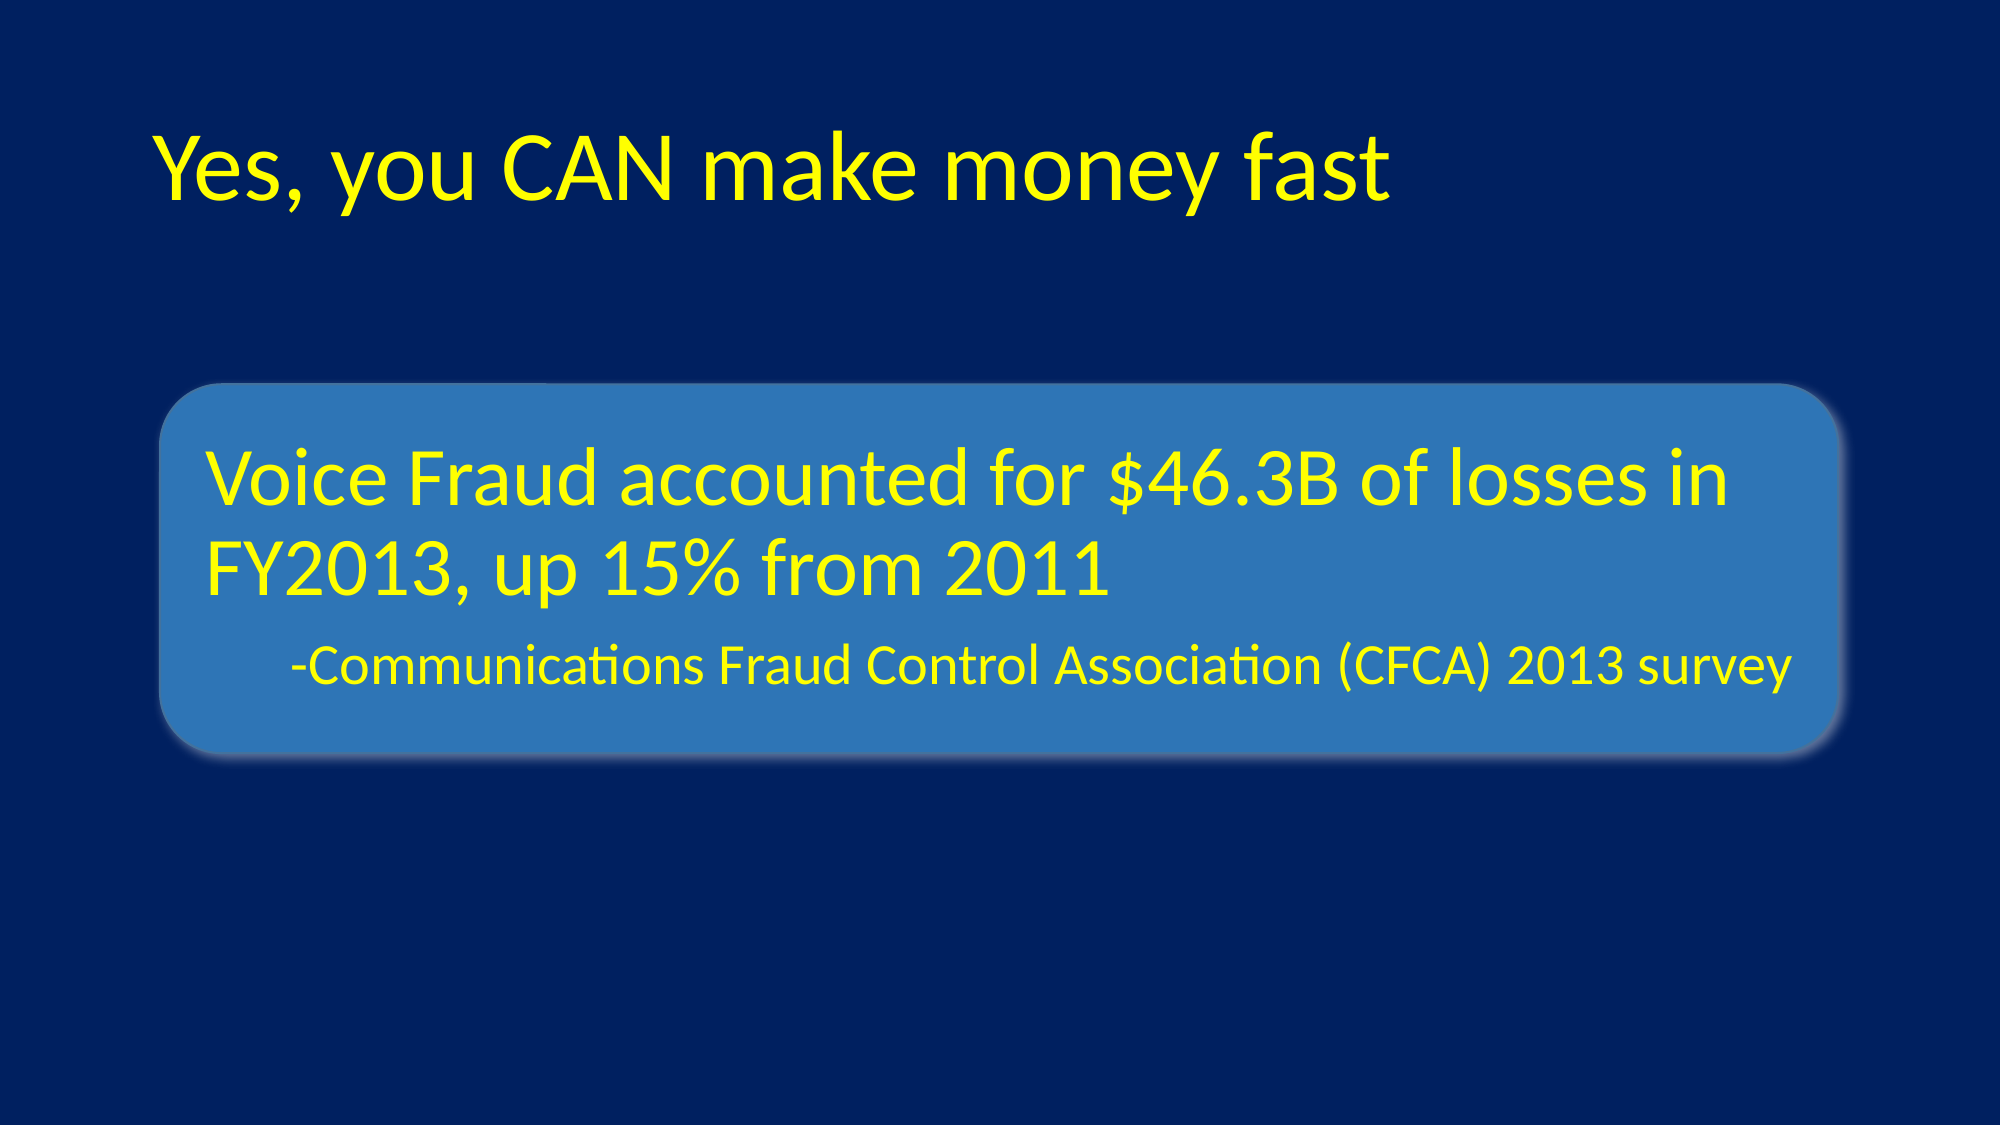

# Yes, you CAN make money fast

Voice Fraud accounted for $46.3B of losses in FY2013, up 15% from 2011
-Communications Fraud Control Association (CFCA) 2013 survey